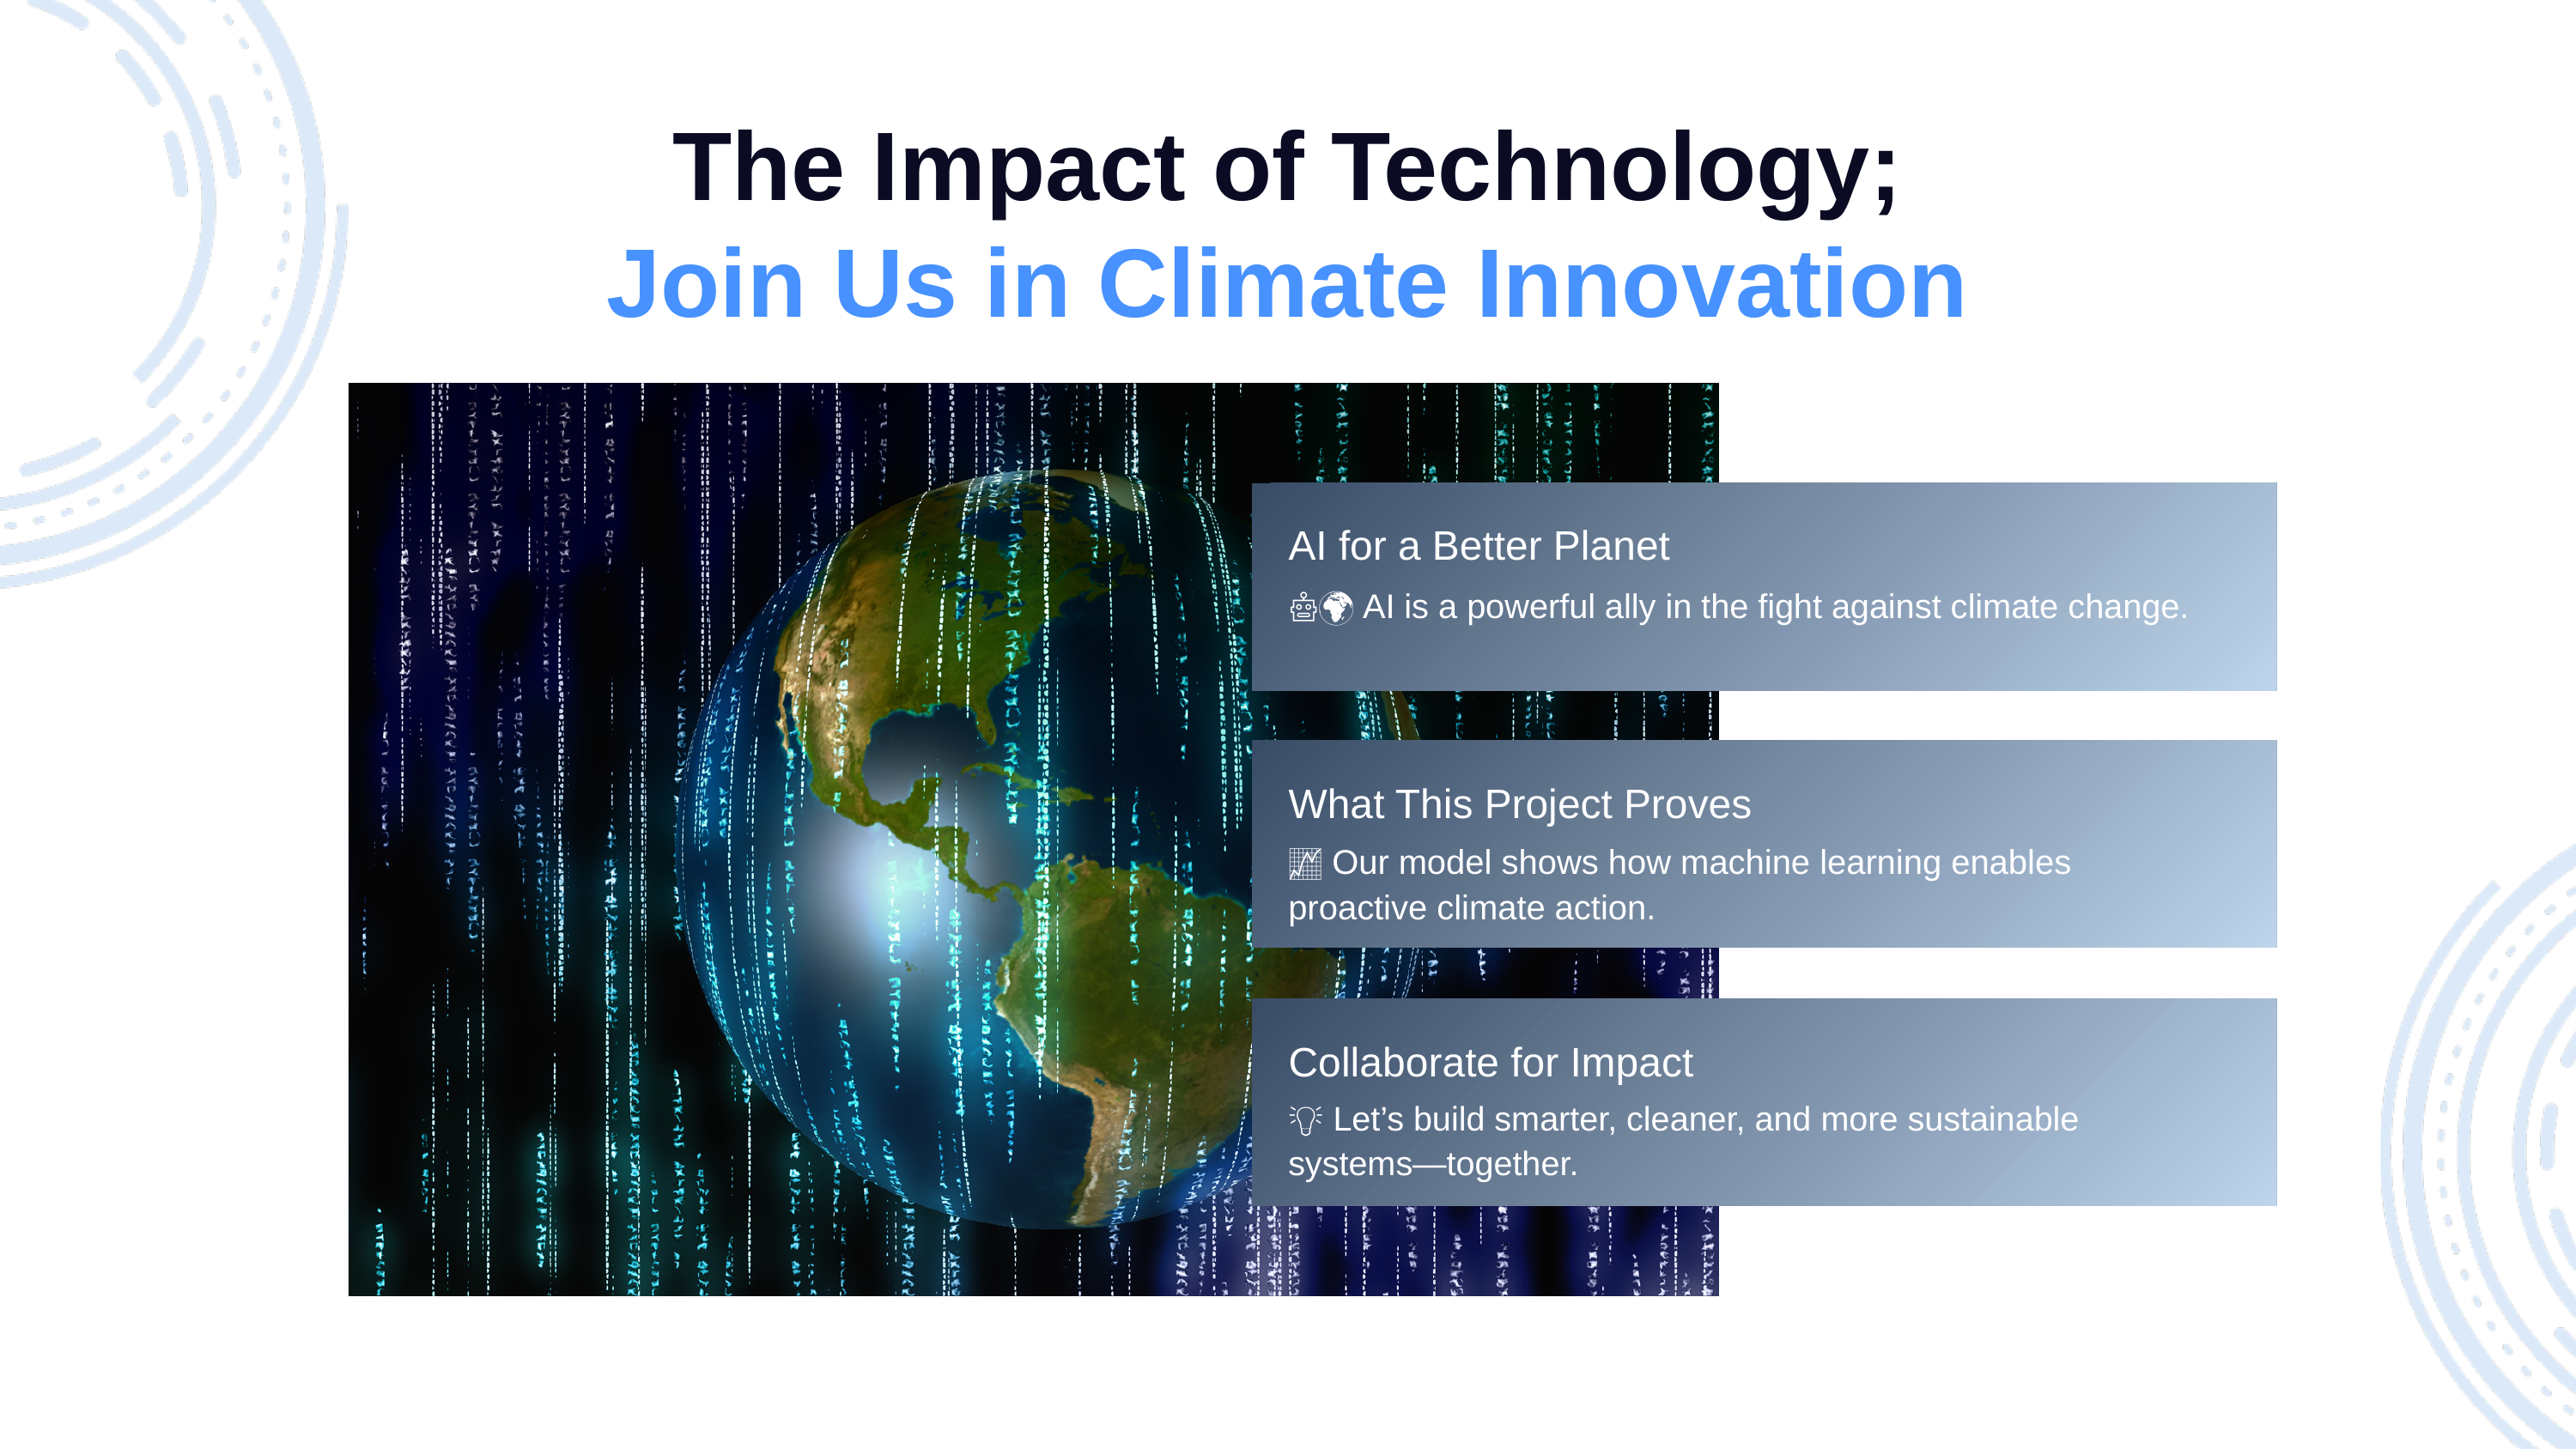

The Impact of Technology;
Join Us in Climate Innovation

AI for a Better Planet
🤖🌍 AI is a powerful ally in the fight against climate change.

What This Project Proves

📈 Our model shows how machine learning enables proactive climate action.

Collaborate for Impact
💡 Let’s build smarter, cleaner, and more sustainable systems—together.